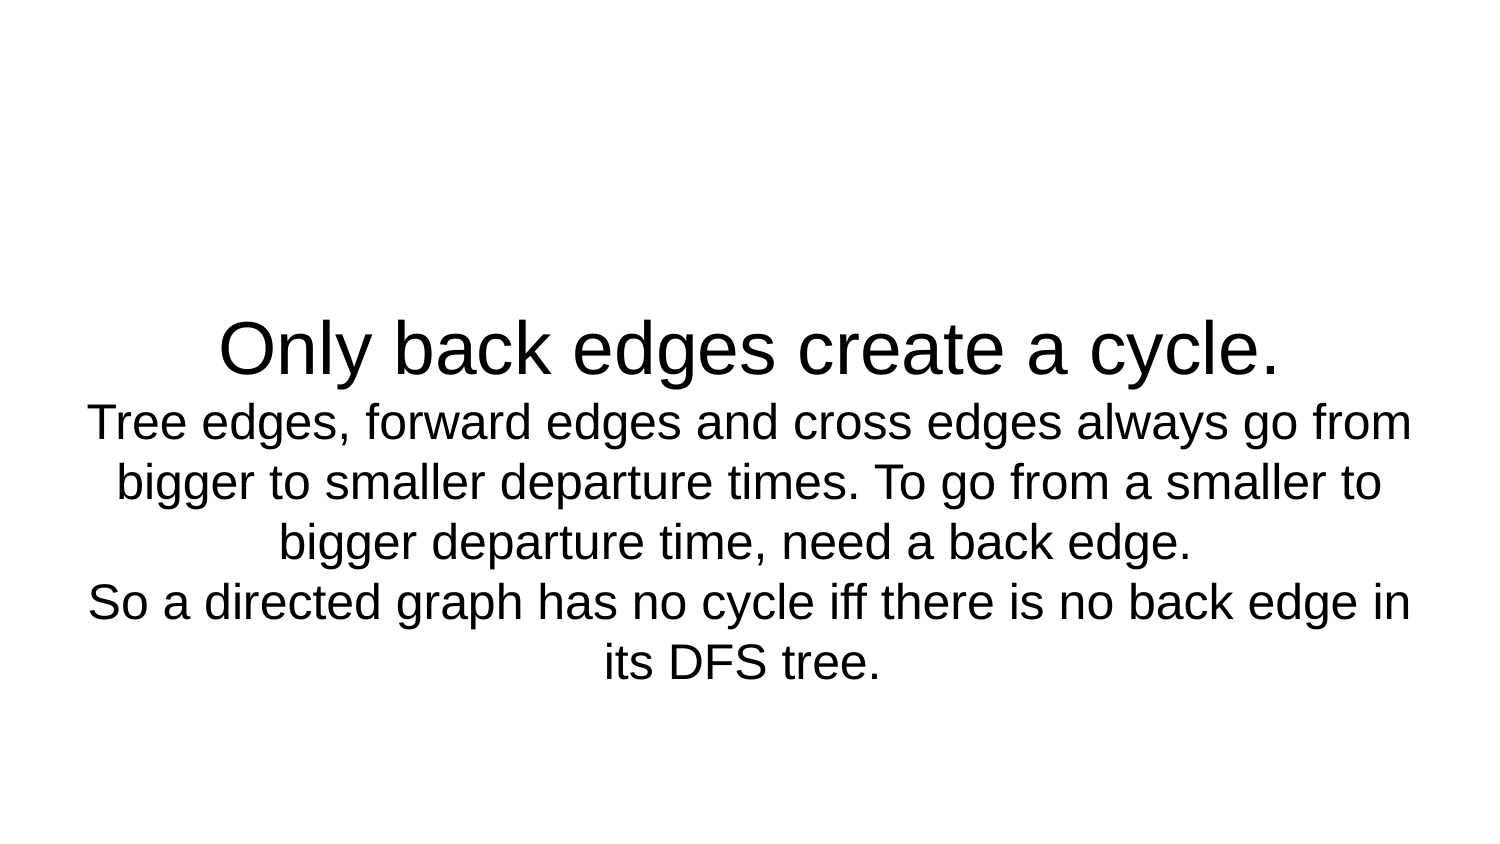

# Only back edges create a cycle.
Tree edges, forward edges and cross edges always go from bigger to smaller departure times. To go from a smaller to bigger departure time, need a back edge.
So a directed graph has no cycle iff there is no back edge in its DFS tree.